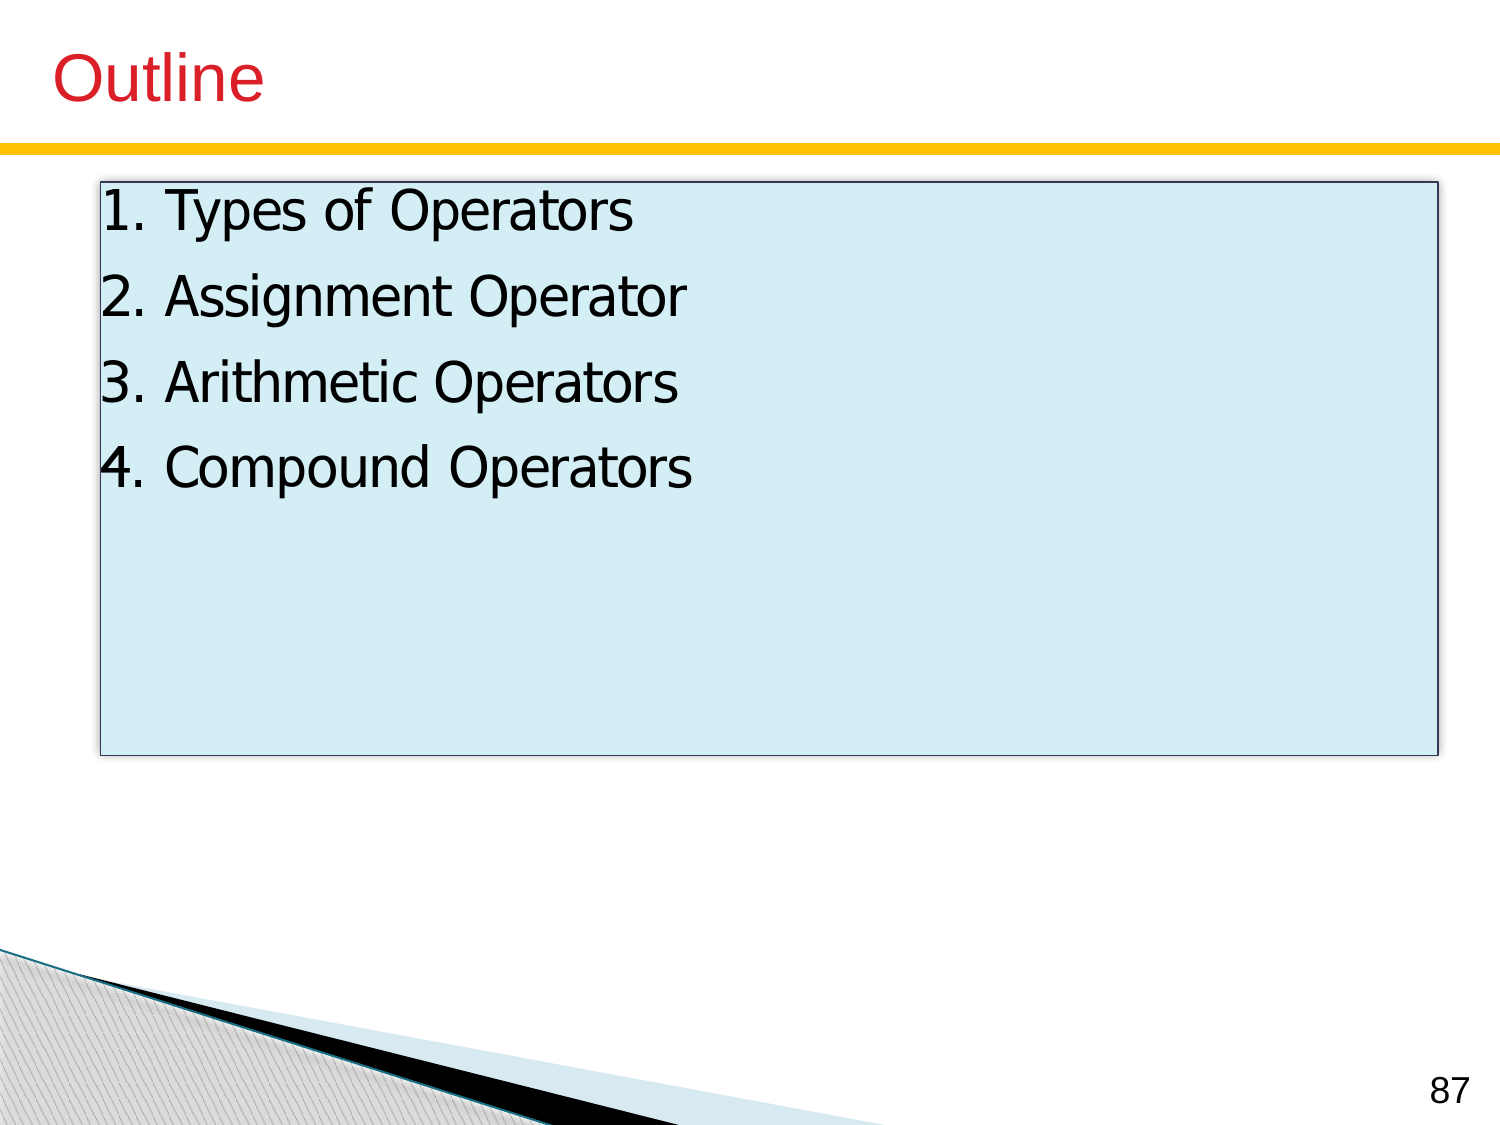

# Outline

1. Types of Operators
2. Assignment Operator
3. Arithmetic Operators
4. Compound Operators
87